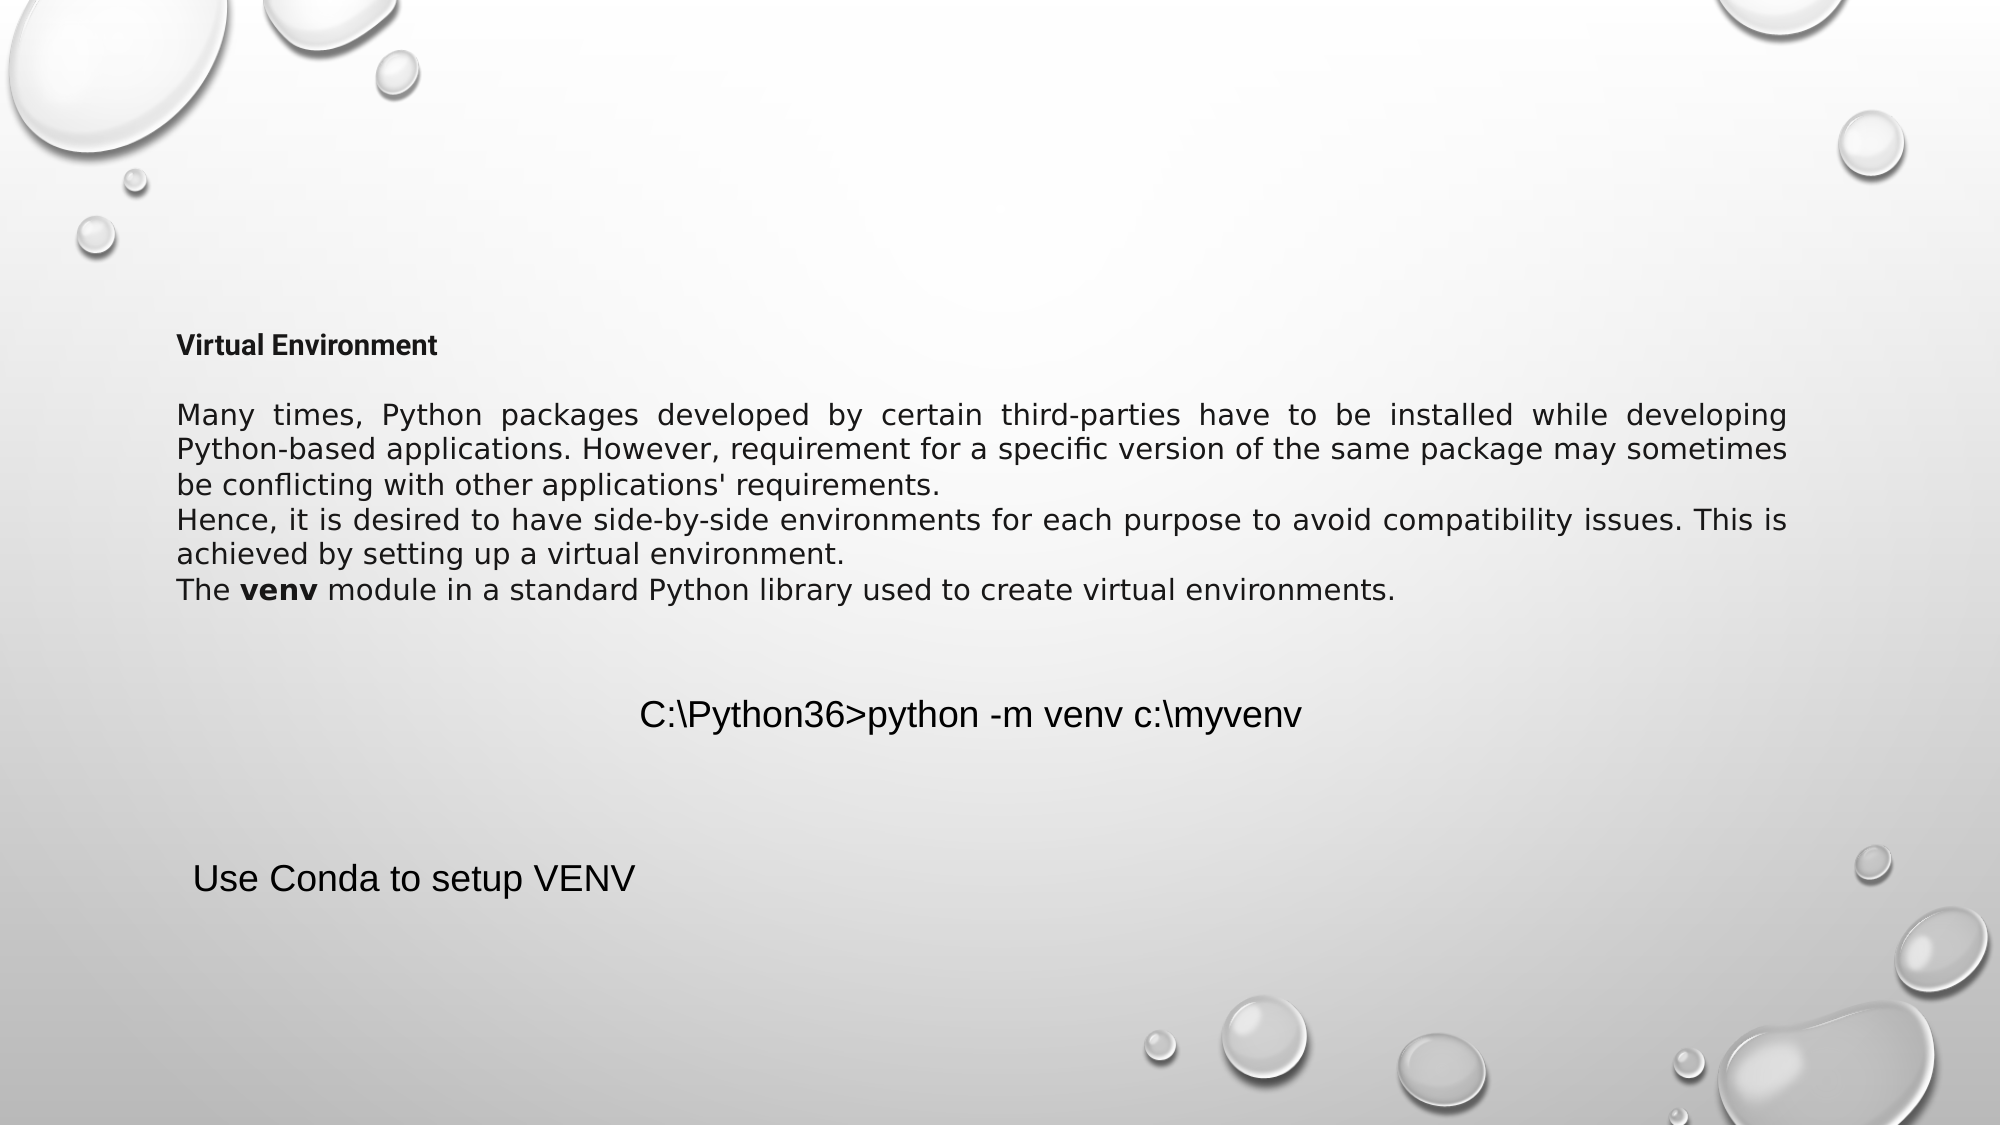

Virtual Environment

Many times, Python packages developed by certain third-parties have to be installed while developing Python-based applications. However, requirement for a specific version of the same package may sometimes be conflicting with other applications' requirements.
Hence, it is desired to have side-by-side environments for each purpose to avoid compatibility issues. This is achieved by setting up a virtual environment.
The venv module in a standard Python library used to create virtual environments.
C:\Python36>python -m venv c:\myvenv
Use Conda to setup VENV